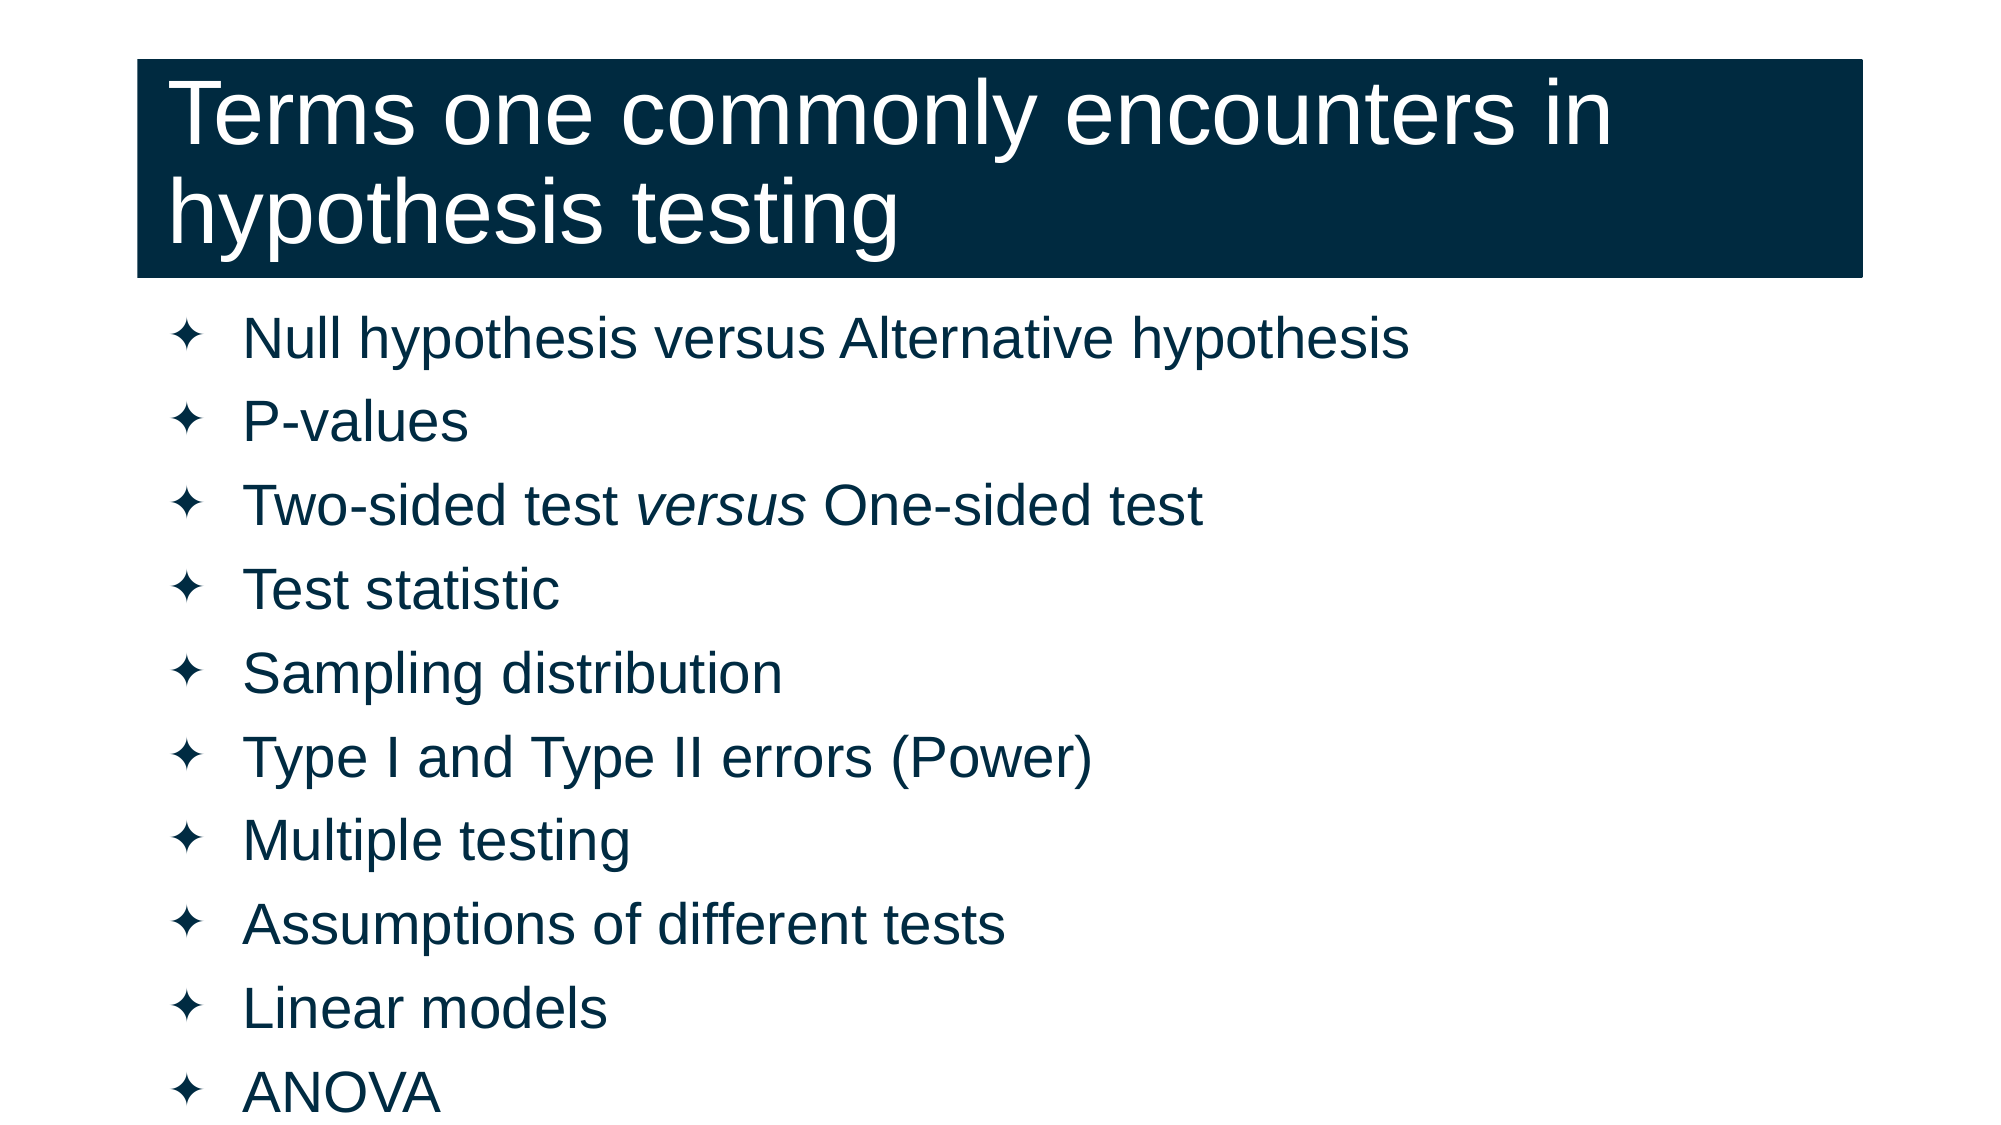

# Terms one commonly encounters in hypothesis testing
Null hypothesis versus Alternative hypothesis
P-values
Two-sided test versus One-sided test
Test statistic
Sampling distribution
Type I and Type II errors (Power)
Multiple testing
Assumptions of different tests
Linear models
ANOVA